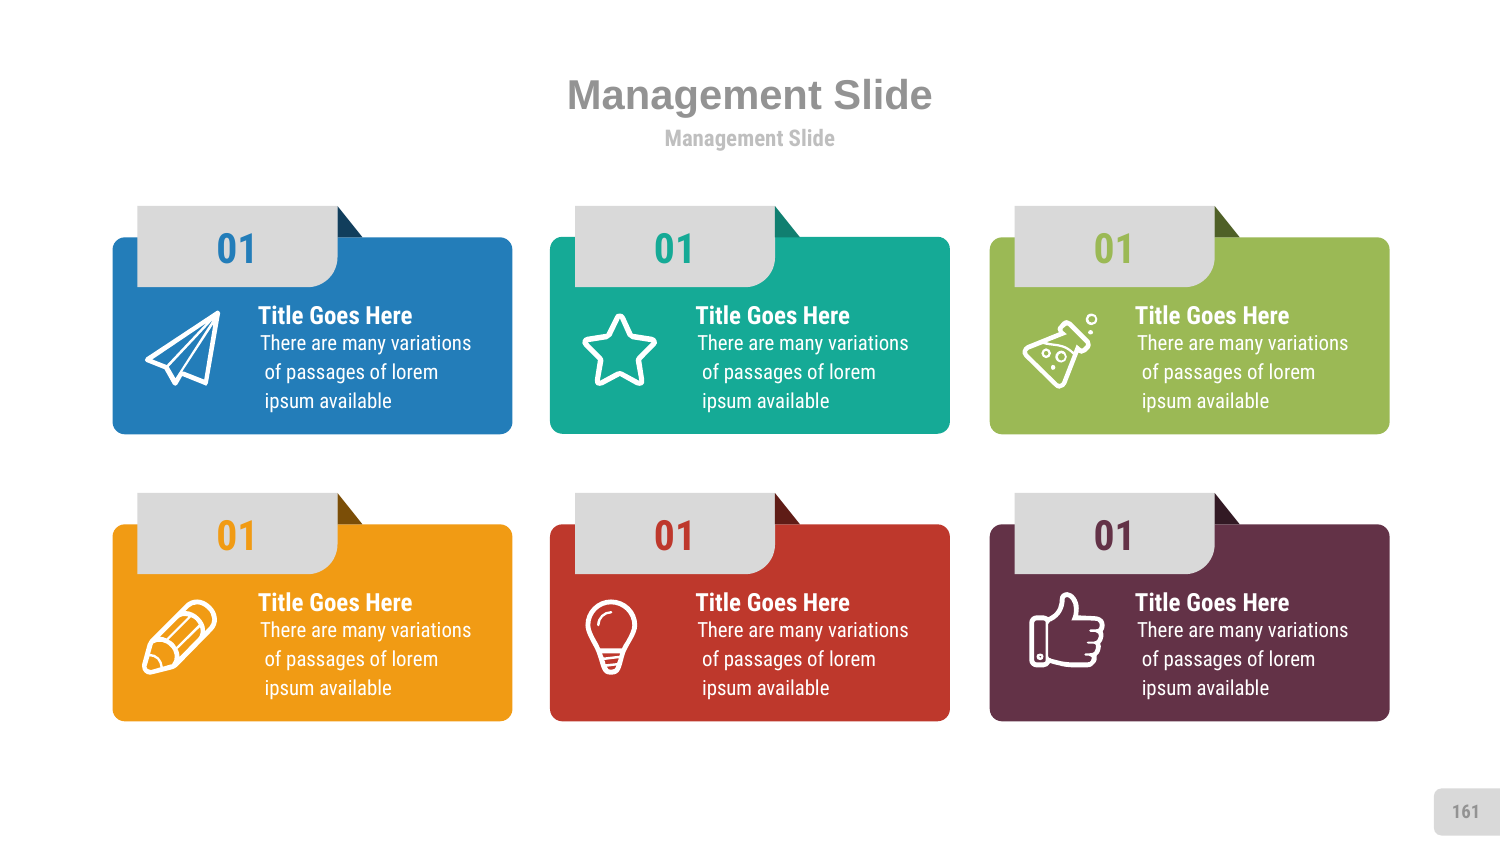

# Management Slide
Management Slide

01

01

01

Title Goes Here
There are many variations
 of passages of lorem
 ipsum available
Title Goes Here
There are many variations
 of passages of lorem
 ipsum available
Title Goes Here
There are many variations
 of passages of lorem
 ipsum available

01

01

01

Title Goes Here
There are many variations
 of passages of lorem
 ipsum available
Title Goes Here
There are many variations
 of passages of lorem
 ipsum available
Title Goes Here
There are many variations
 of passages of lorem
 ipsum available

161